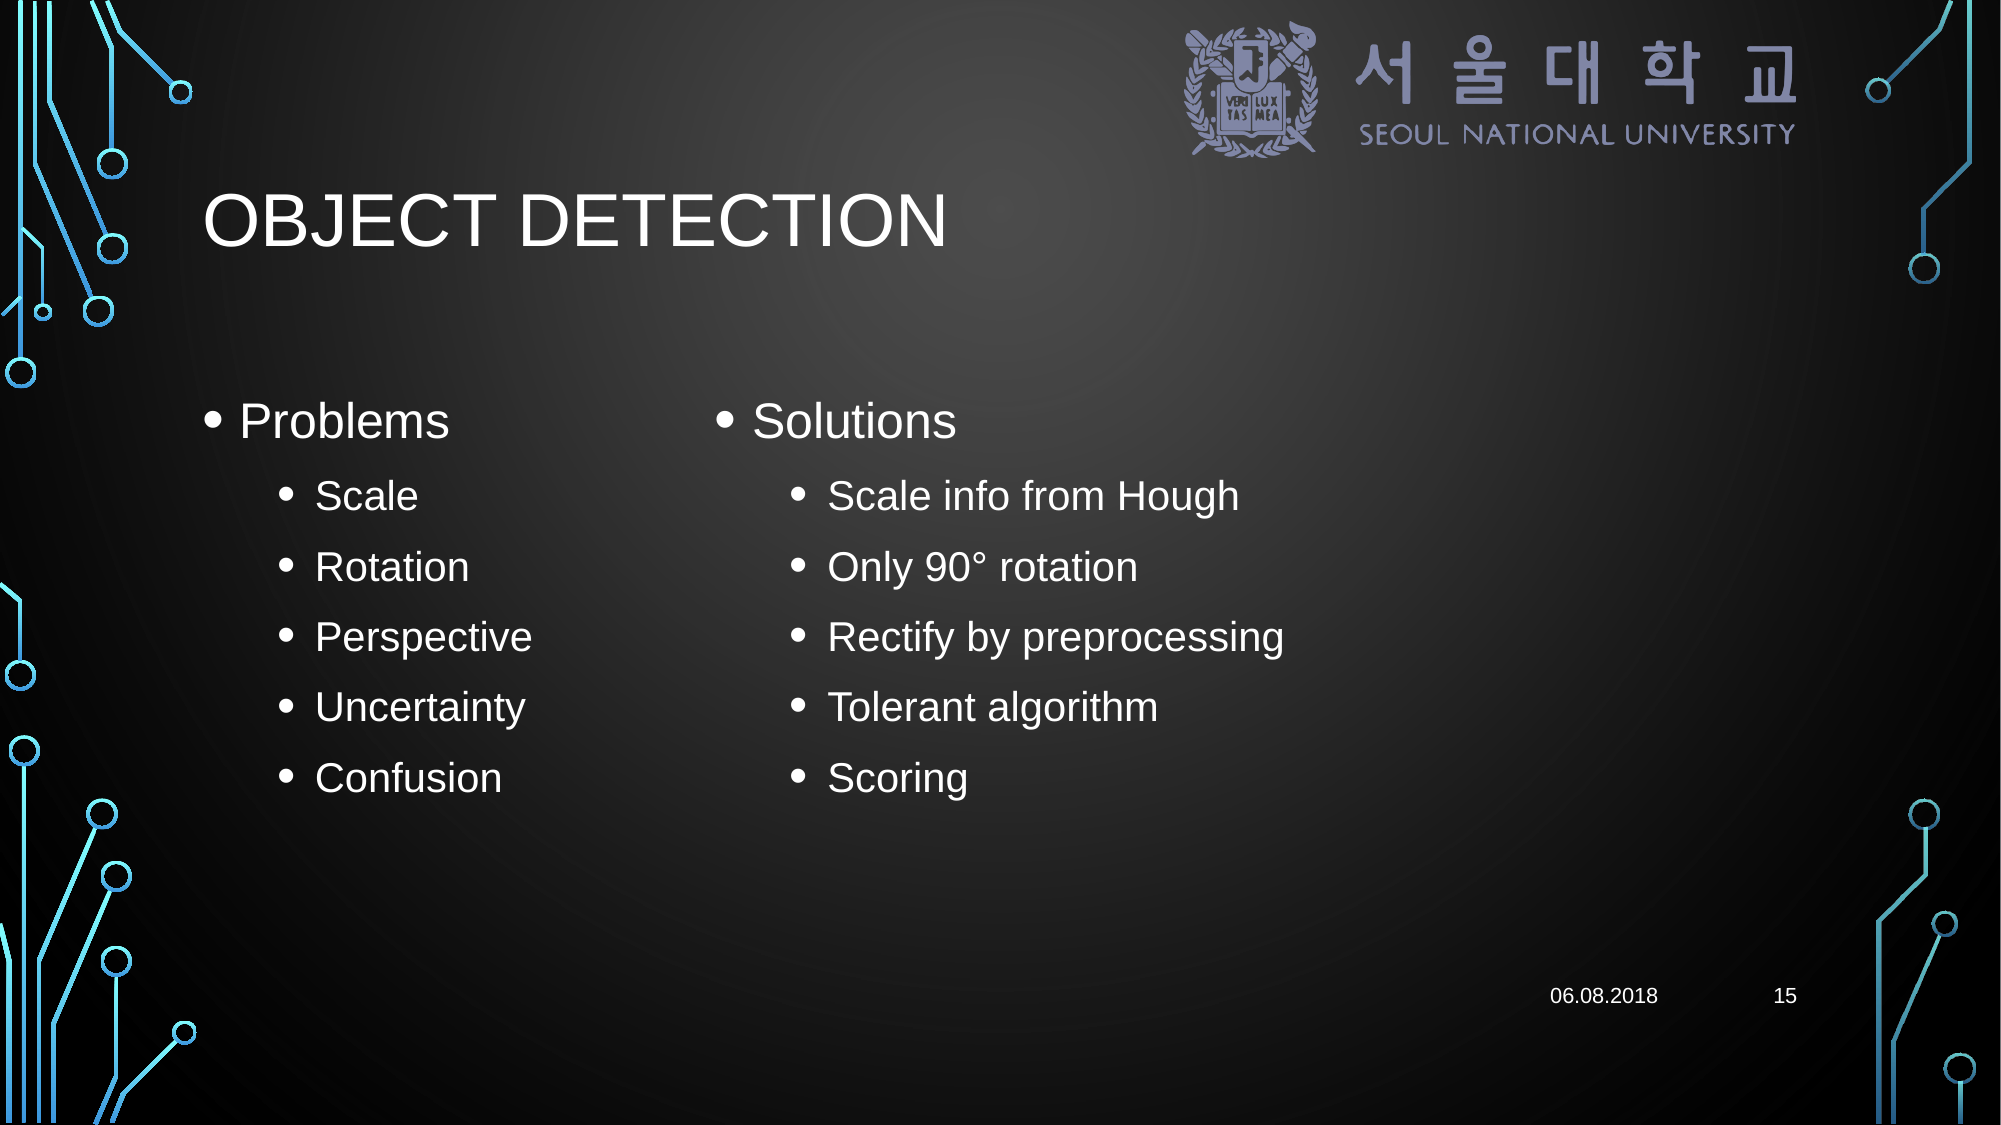

# Object detection
Problems
Scale
Rotation
Perspective
Uncertainty
Confusion

Solutions
Scale info from Hough
Only 90° rotation
Rectify by preprocessing
Tolerant algorithm
Scoring

15
06.08.2018